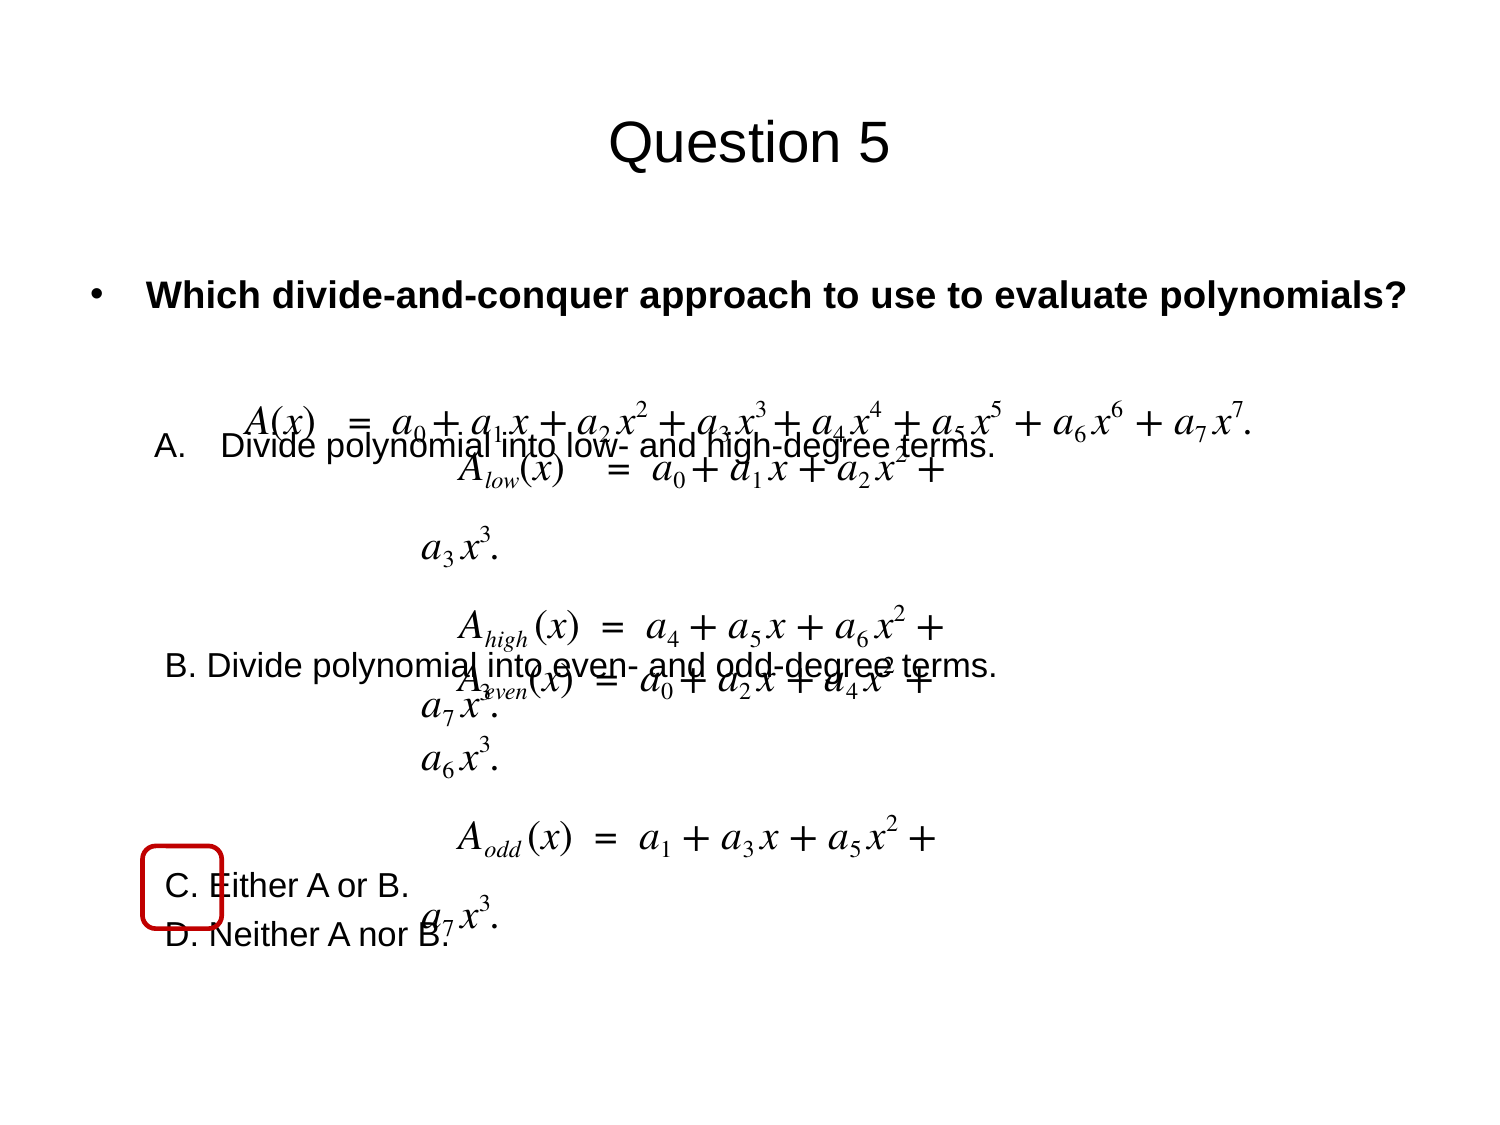

# Question 5
Which divide-and-conquer approach to use to evaluate polynomials?

Divide polynomial into low- and high-degree terms.

B. Divide polynomial into even- and odd-degree terms.

C. Either A or B.
D. Neither A nor B.
A(x)   =  a0 + a1 x + a2 x2 + a3 x3 + a4 x4  + a5 x5  + a6 x6  + a7 x7.
Alow(x)    =  a0 + a1 x + a2 x2 + a3 x3.
Ahigh (x)  =  a4 + a5 x + a6 x2 + a7 x3.
Aeven(x)  =  a0 + a2 x + a4 x2 + a6 x3.
Aodd (x)  =  a1 + a3 x + a5 x2 + a7 x3.